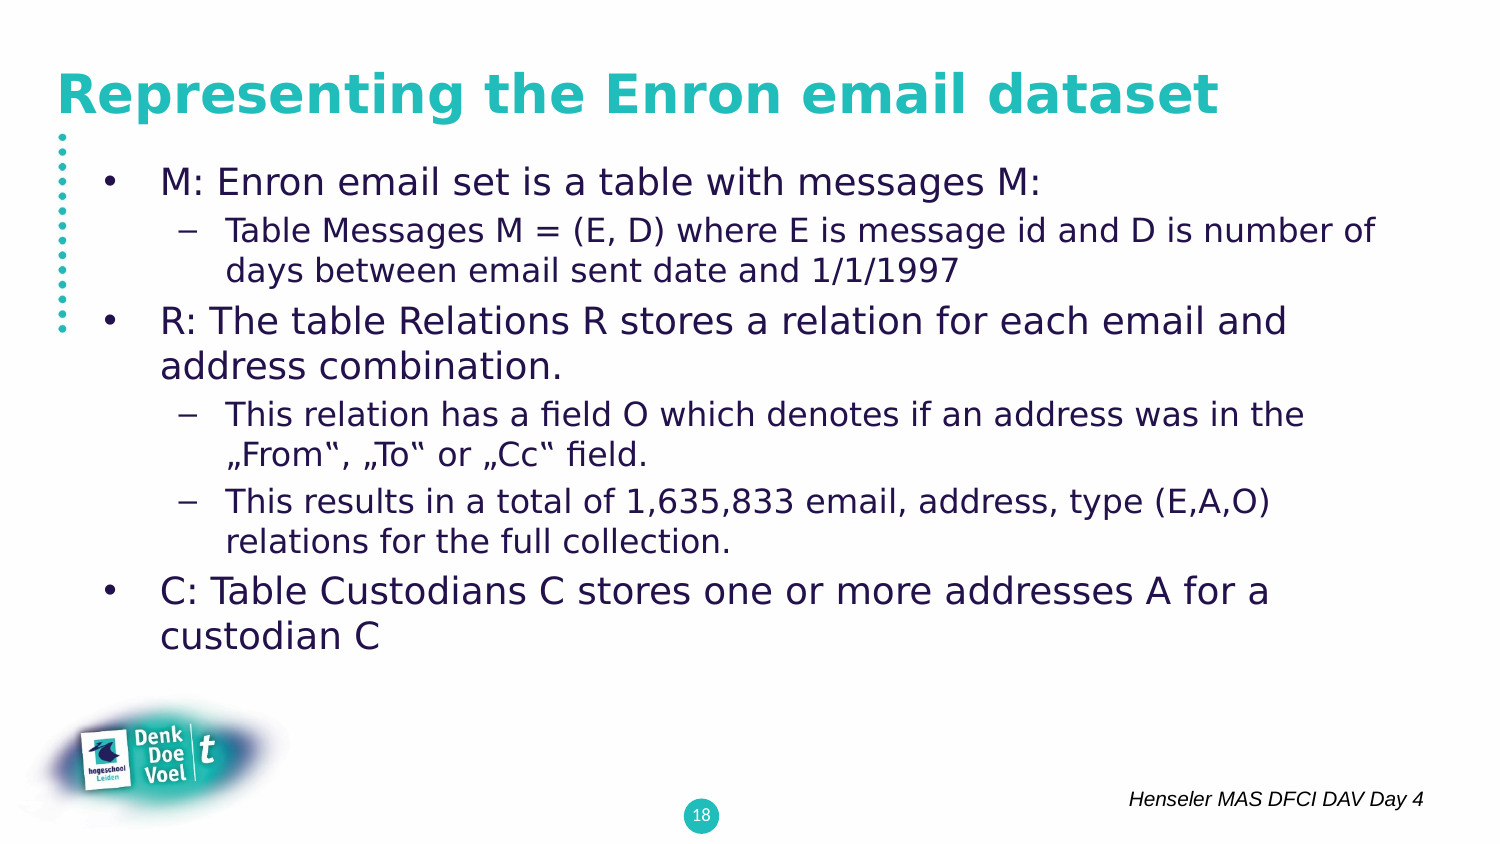

# Representing the Enron email dataset
M: Enron email set is a table with messages M:
Table Messages M = (E, D) where E is message id and D is number of days between email sent date and 1/1/1997
R: The table Relations R stores a relation for each email and address combination.
This relation has a field O which denotes if an address was in the „From‟, „To‟ or „Cc‟ field.
This results in a total of 1,635,833 email, address, type (E,A,O) relations for the full collection.
C: Table Custodians C stores one or more addresses A for a custodian C